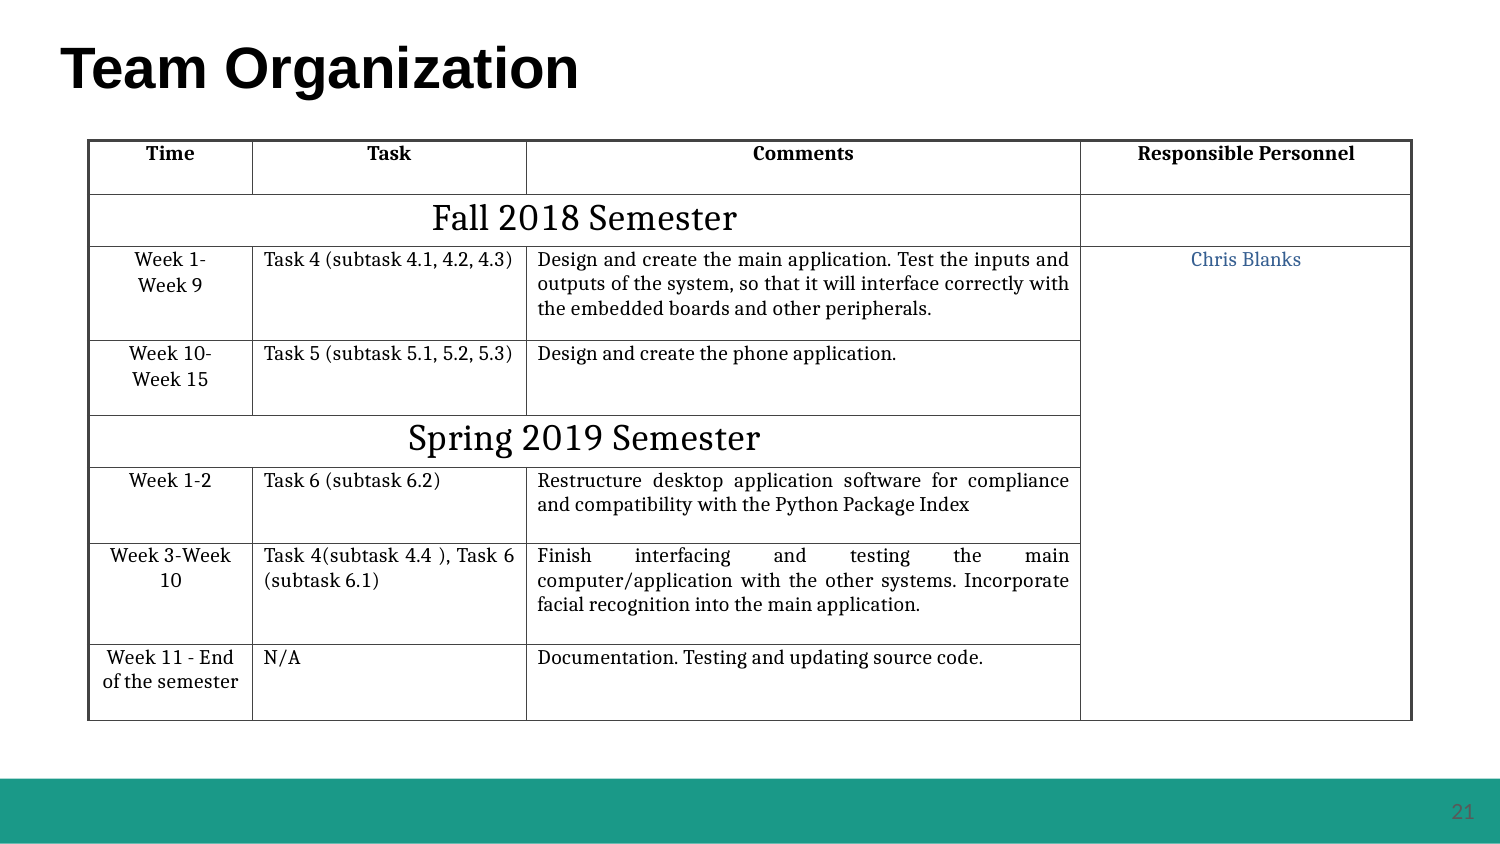

Team Organization
| Time | Task | Comments | Responsible Personnel |
| --- | --- | --- | --- |
| Fall 2018 Semester |  |  |  |
| Week 1- Week 9 | Task 4 (subtask 4.1, 4.2, 4.3) | Design and create the main application. Test the inputs and outputs of the system, so that it will interface correctly with the embedded boards and other peripherals. | Chris Blanks |
| Week 10- Week 15 | Task 5 (subtask 5.1, 5.2, 5.3) | Design and create the phone application. |  |
| Spring 2019 Semester |  |  |  |
| Week 1-2 | Task 6 (subtask 6.2) | Restructure desktop application software for compliance and compatibility with the Python Package Index |  |
| Week 3-Week 10 | Task 4(subtask 4.4 ), Task 6 (subtask 6.1) | Finish interfacing and testing the main computer/application with the other systems. Incorporate facial recognition into the main application. |  |
| Week 11 - End of the semester | N/A | Documentation. Testing and updating source code. |  |

21